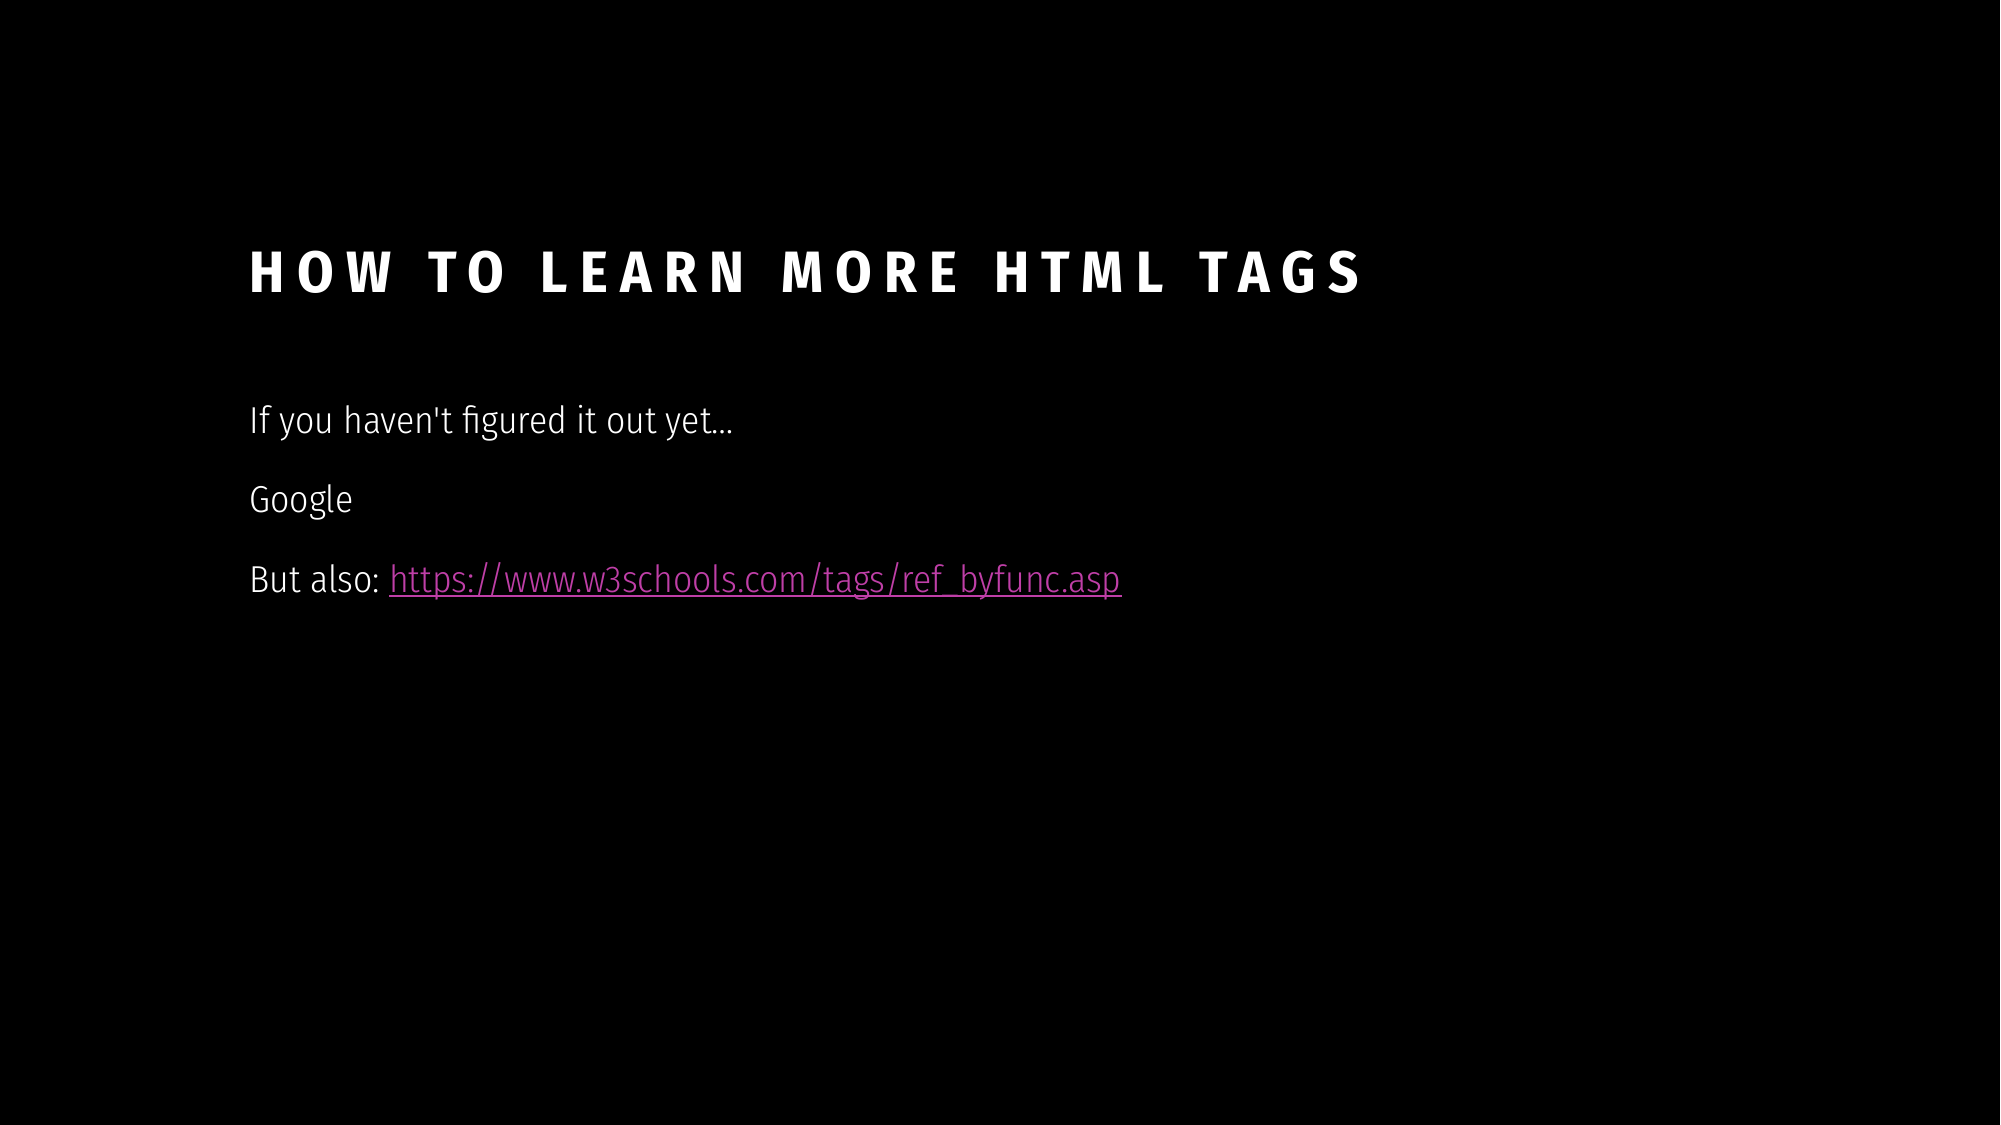

# How to learn more html tags
If you haven't figured it out yet…
Google
But also: https://www.w3schools.com/tags/ref_byfunc.asp